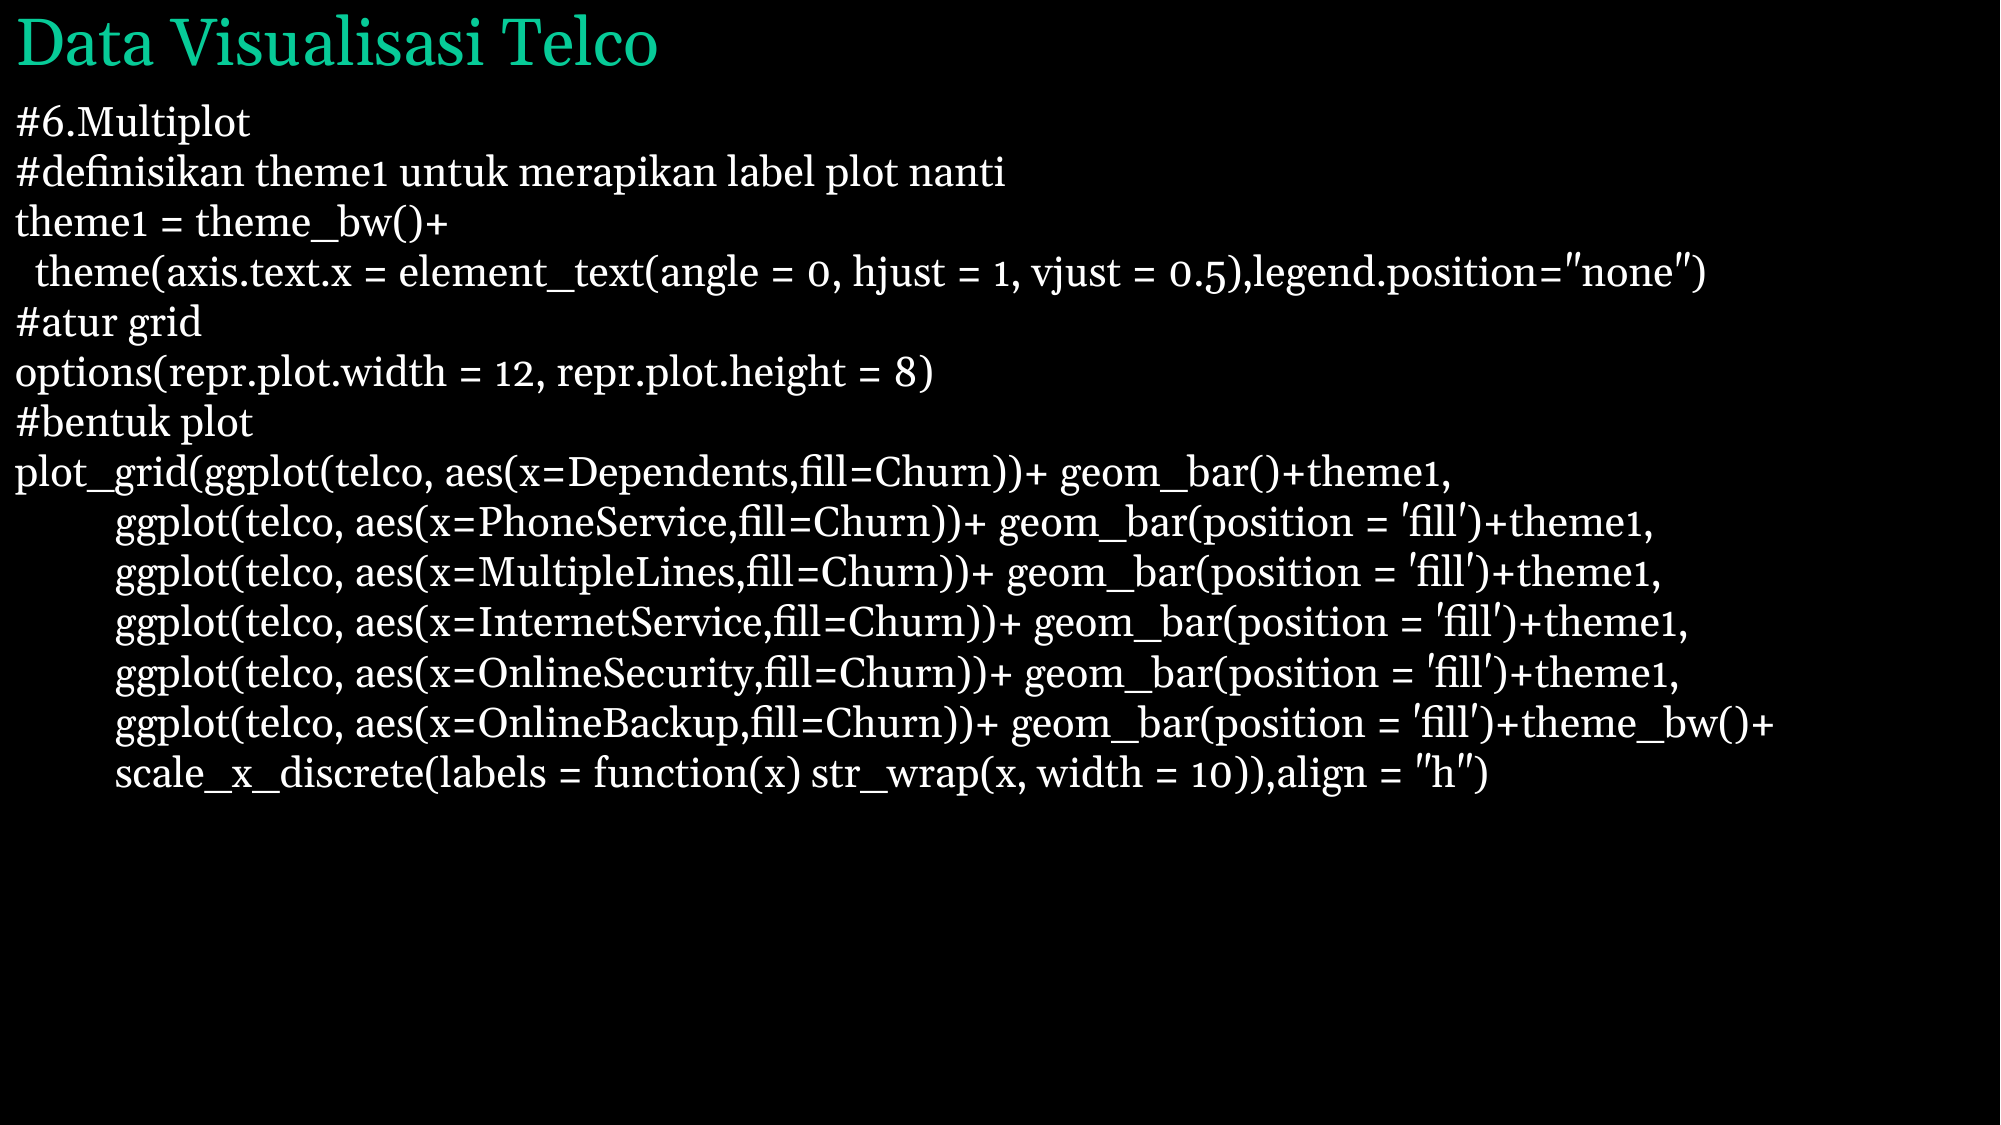

# Data Visualisasi Telco
#6.Multiplot
#definisikan theme1 untuk merapikan label plot nanti
theme1 = theme_bw()+
  theme(axis.text.x = element_text(angle = 0, hjust = 1, vjust = 0.5),legend.position="none")
#atur grid
options(repr.plot.width = 12, repr.plot.height = 8)
#bentuk plot
plot_grid(ggplot(telco, aes(x=Dependents,fill=Churn))+ geom_bar()+theme1,
          ggplot(telco, aes(x=PhoneService,fill=Churn))+ geom_bar(position = 'fill')+theme1,
          ggplot(telco, aes(x=MultipleLines,fill=Churn))+ geom_bar(position = 'fill')+theme1,
          ggplot(telco, aes(x=InternetService,fill=Churn))+ geom_bar(position = 'fill')+theme1,
          ggplot(telco, aes(x=OnlineSecurity,fill=Churn))+ geom_bar(position = 'fill')+theme1,
          ggplot(telco, aes(x=OnlineBackup,fill=Churn))+ geom_bar(position = 'fill')+theme_bw()+
          scale_x_discrete(labels = function(x) str_wrap(x, width = 10)),align = "h")